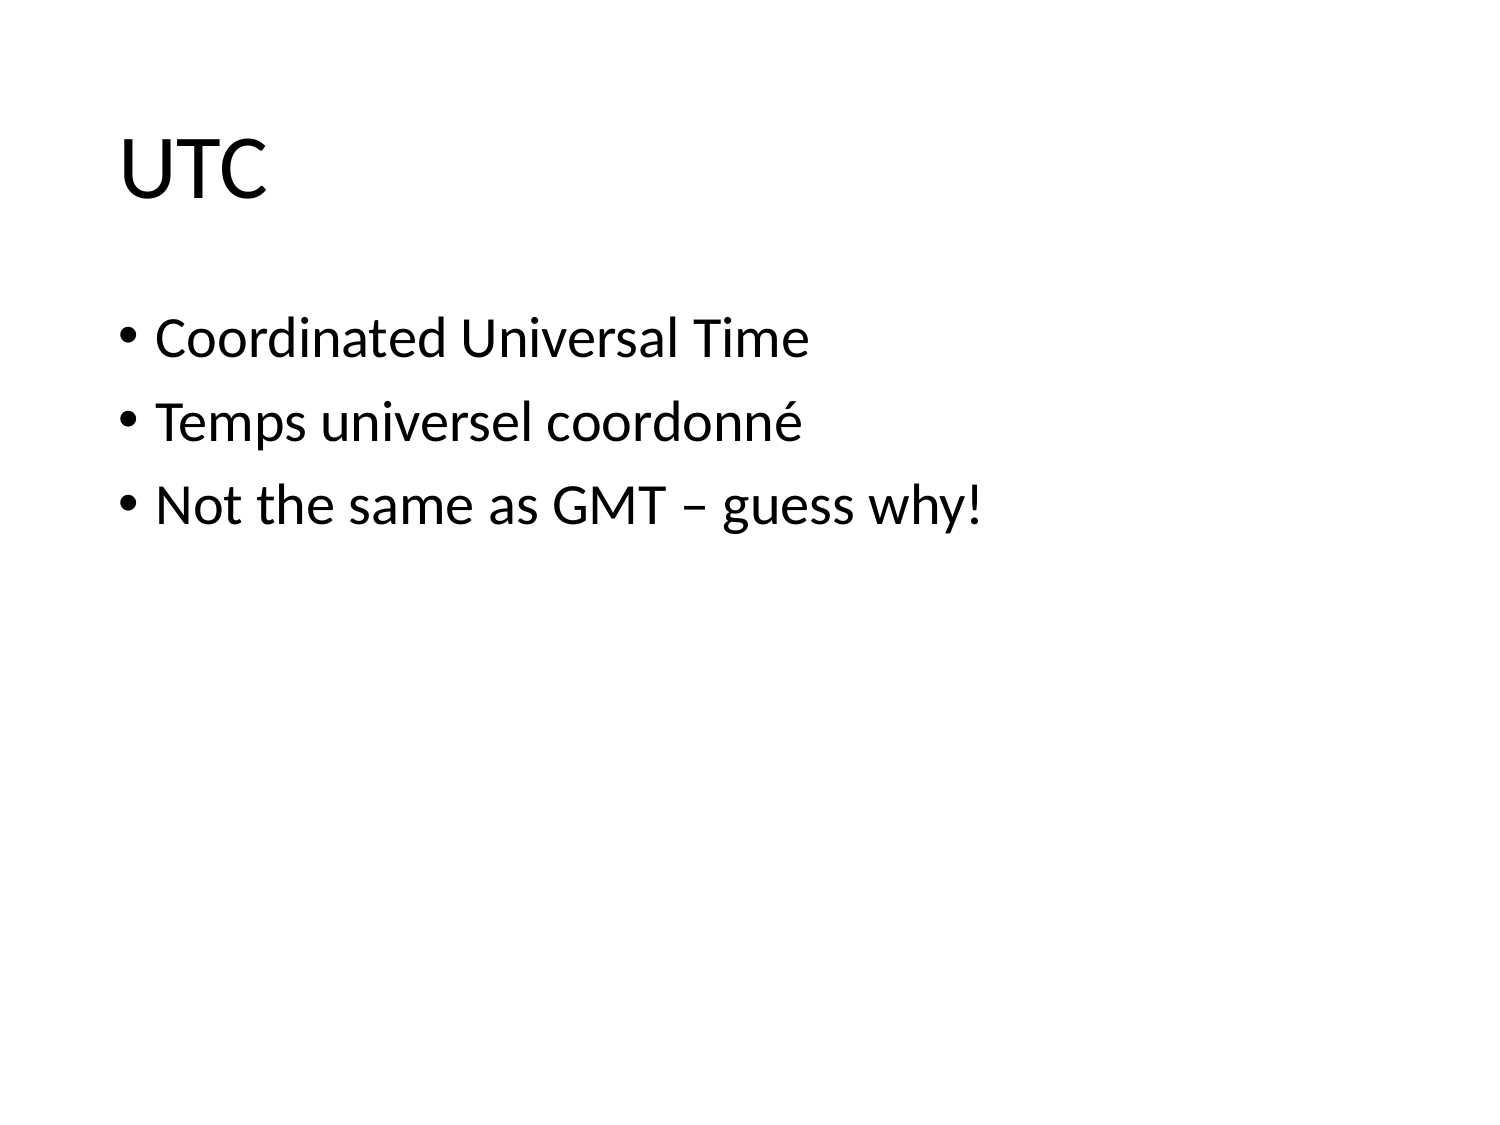

# UTC
Coordinated Universal Time
Temps universel coordonné
Not the same as GMT – guess why!